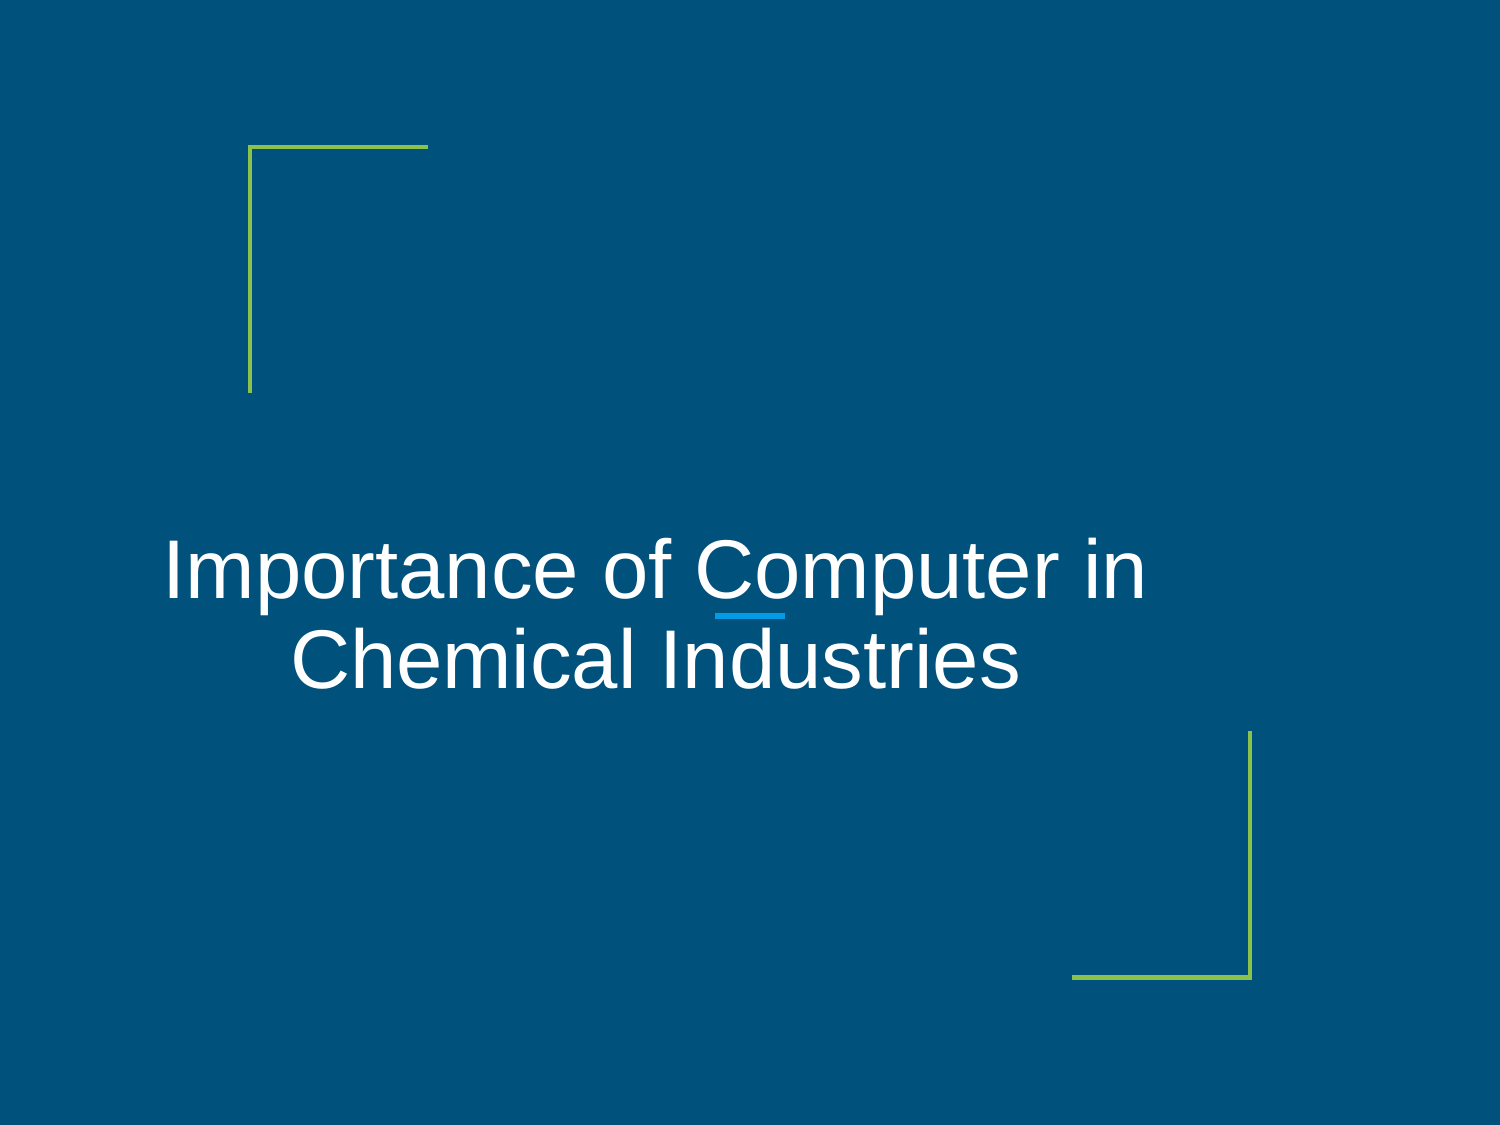

# Importance of Computer in Chemical Industries